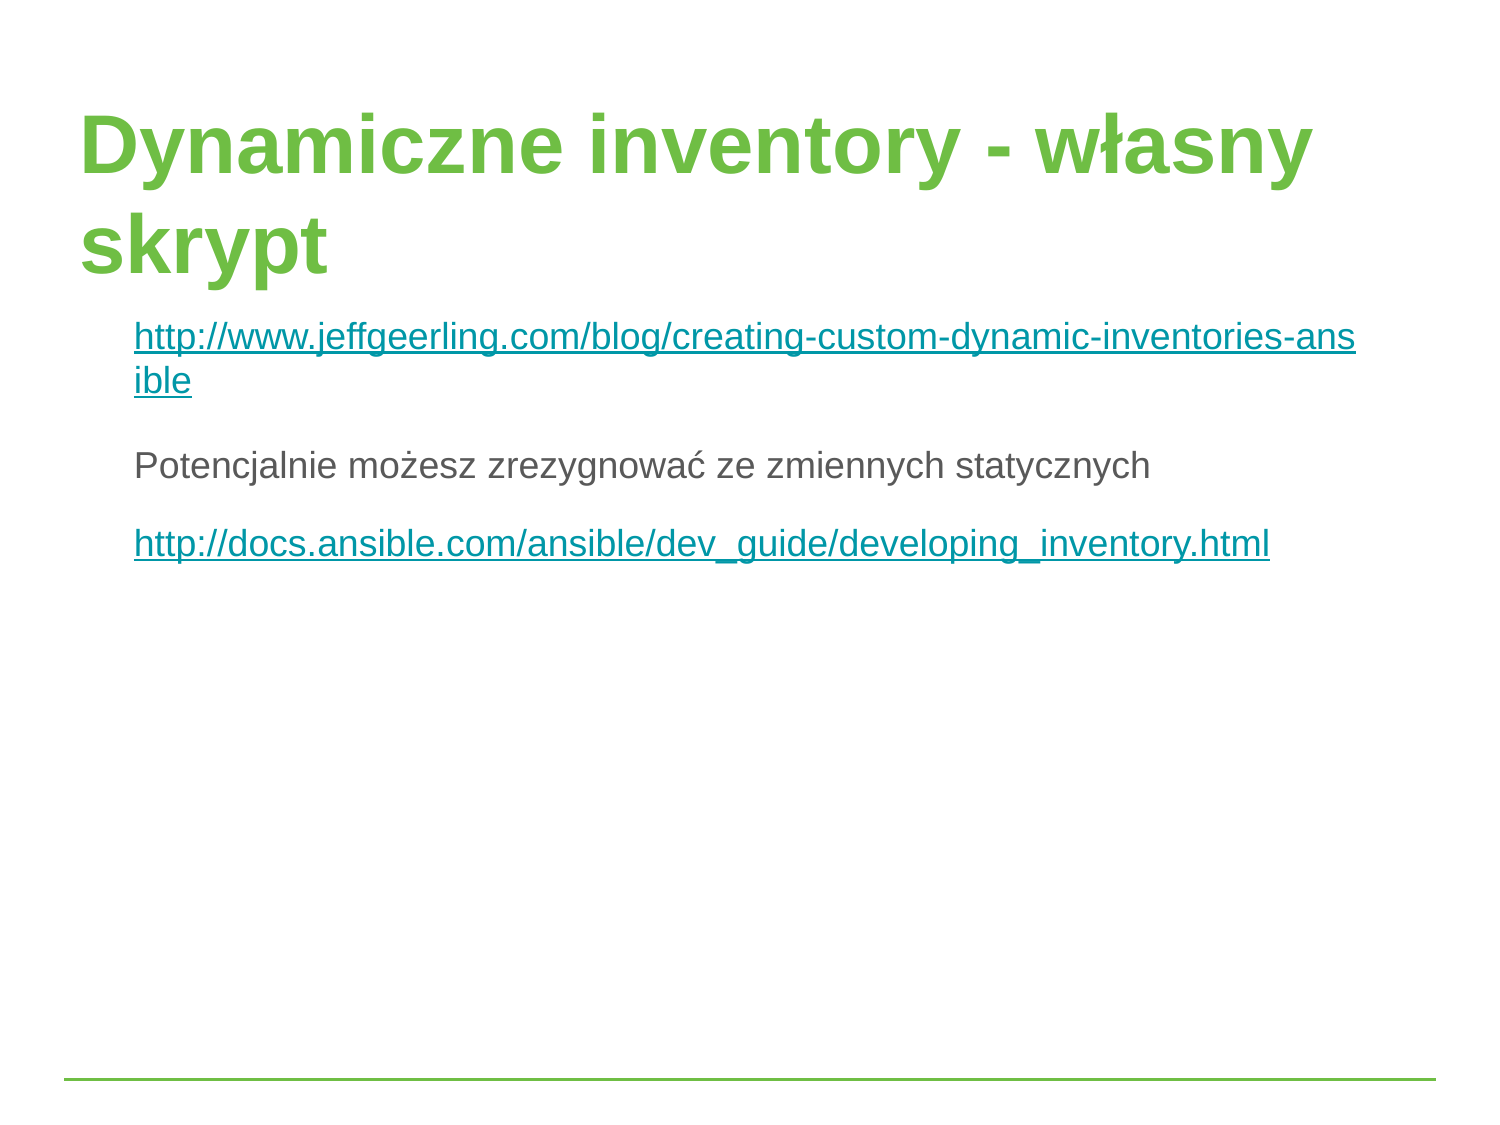

Dynamiczne inventory - własny skrypt
http://www.jeffgeerling.com/blog/creating-custom-dynamic-inventories-ansible
Potencjalnie możesz zrezygnować ze zmiennych statycznych
http://docs.ansible.com/ansible/dev_guide/developing_inventory.html